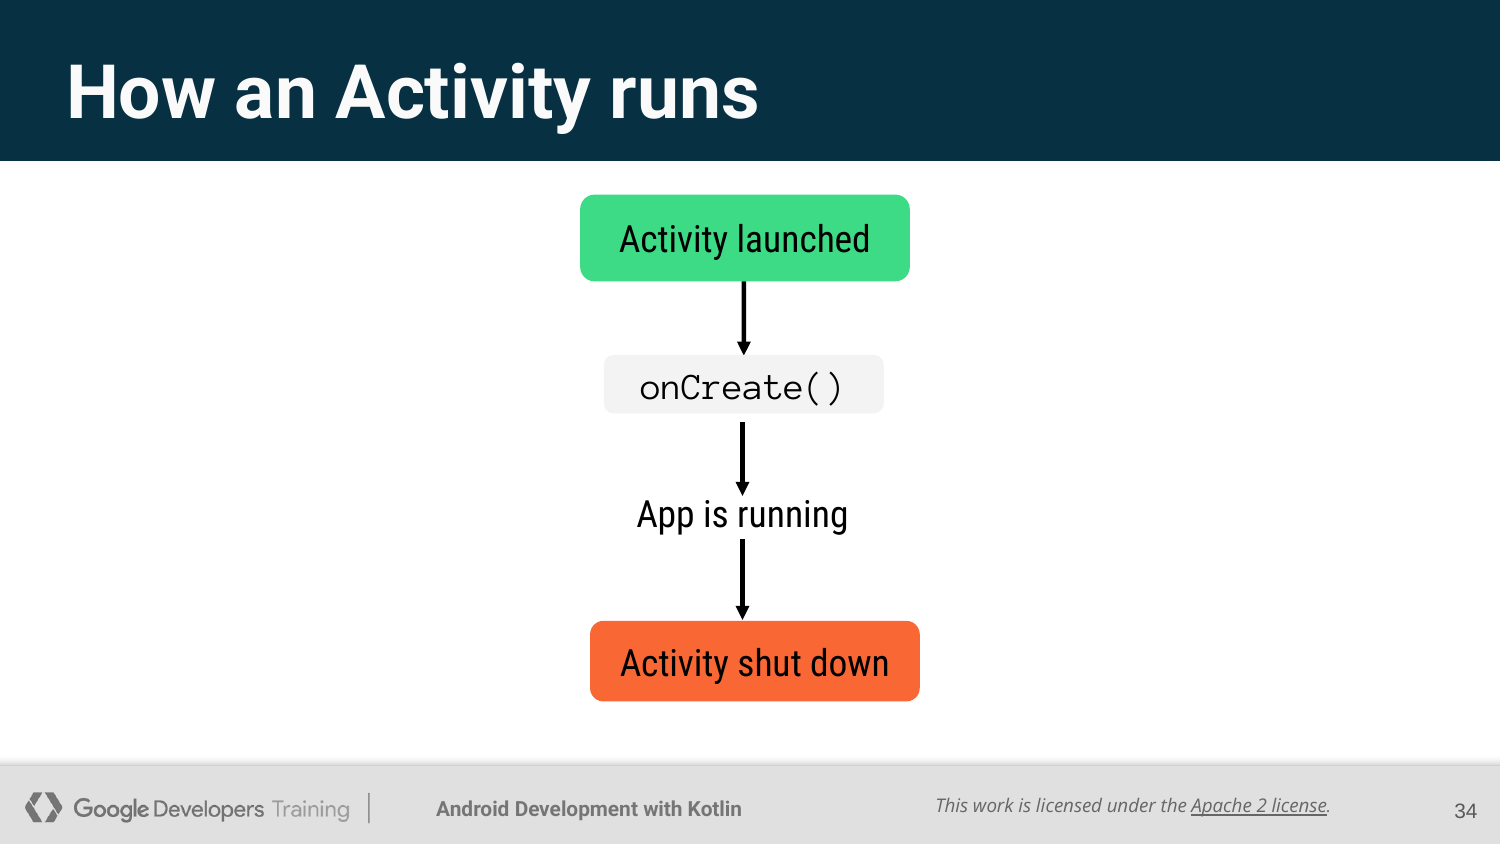

# How an Activity runs
Activity launched
onCreate()
App is running
Activity shut down
34